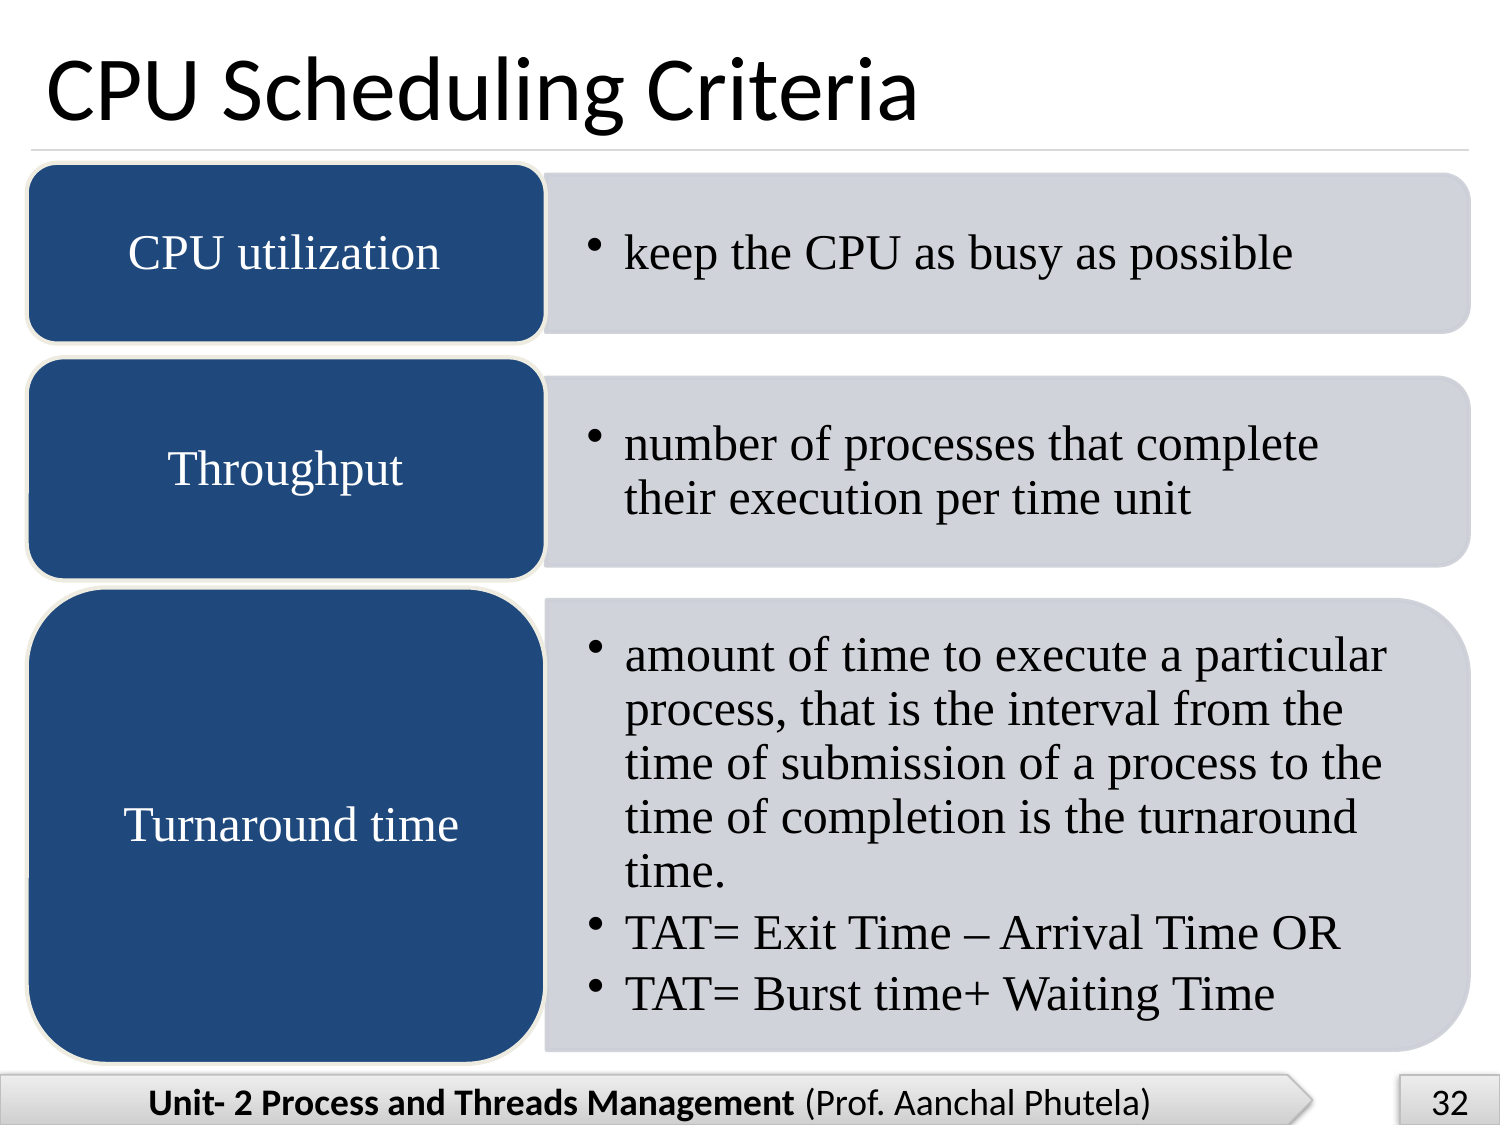

# CPU Scheduling Criteria
keep the CPU as busy as possible
CPU utilization
number of processes that complete their execution per time unit
Throughput
amount of time to execute a particular process, that is the interval from the time of submission of a process to the time of completion is the turnaround time.
TAT= Exit Time – Arrival Time OR
TAT= Burst time+ Waiting Time
Turnaround time